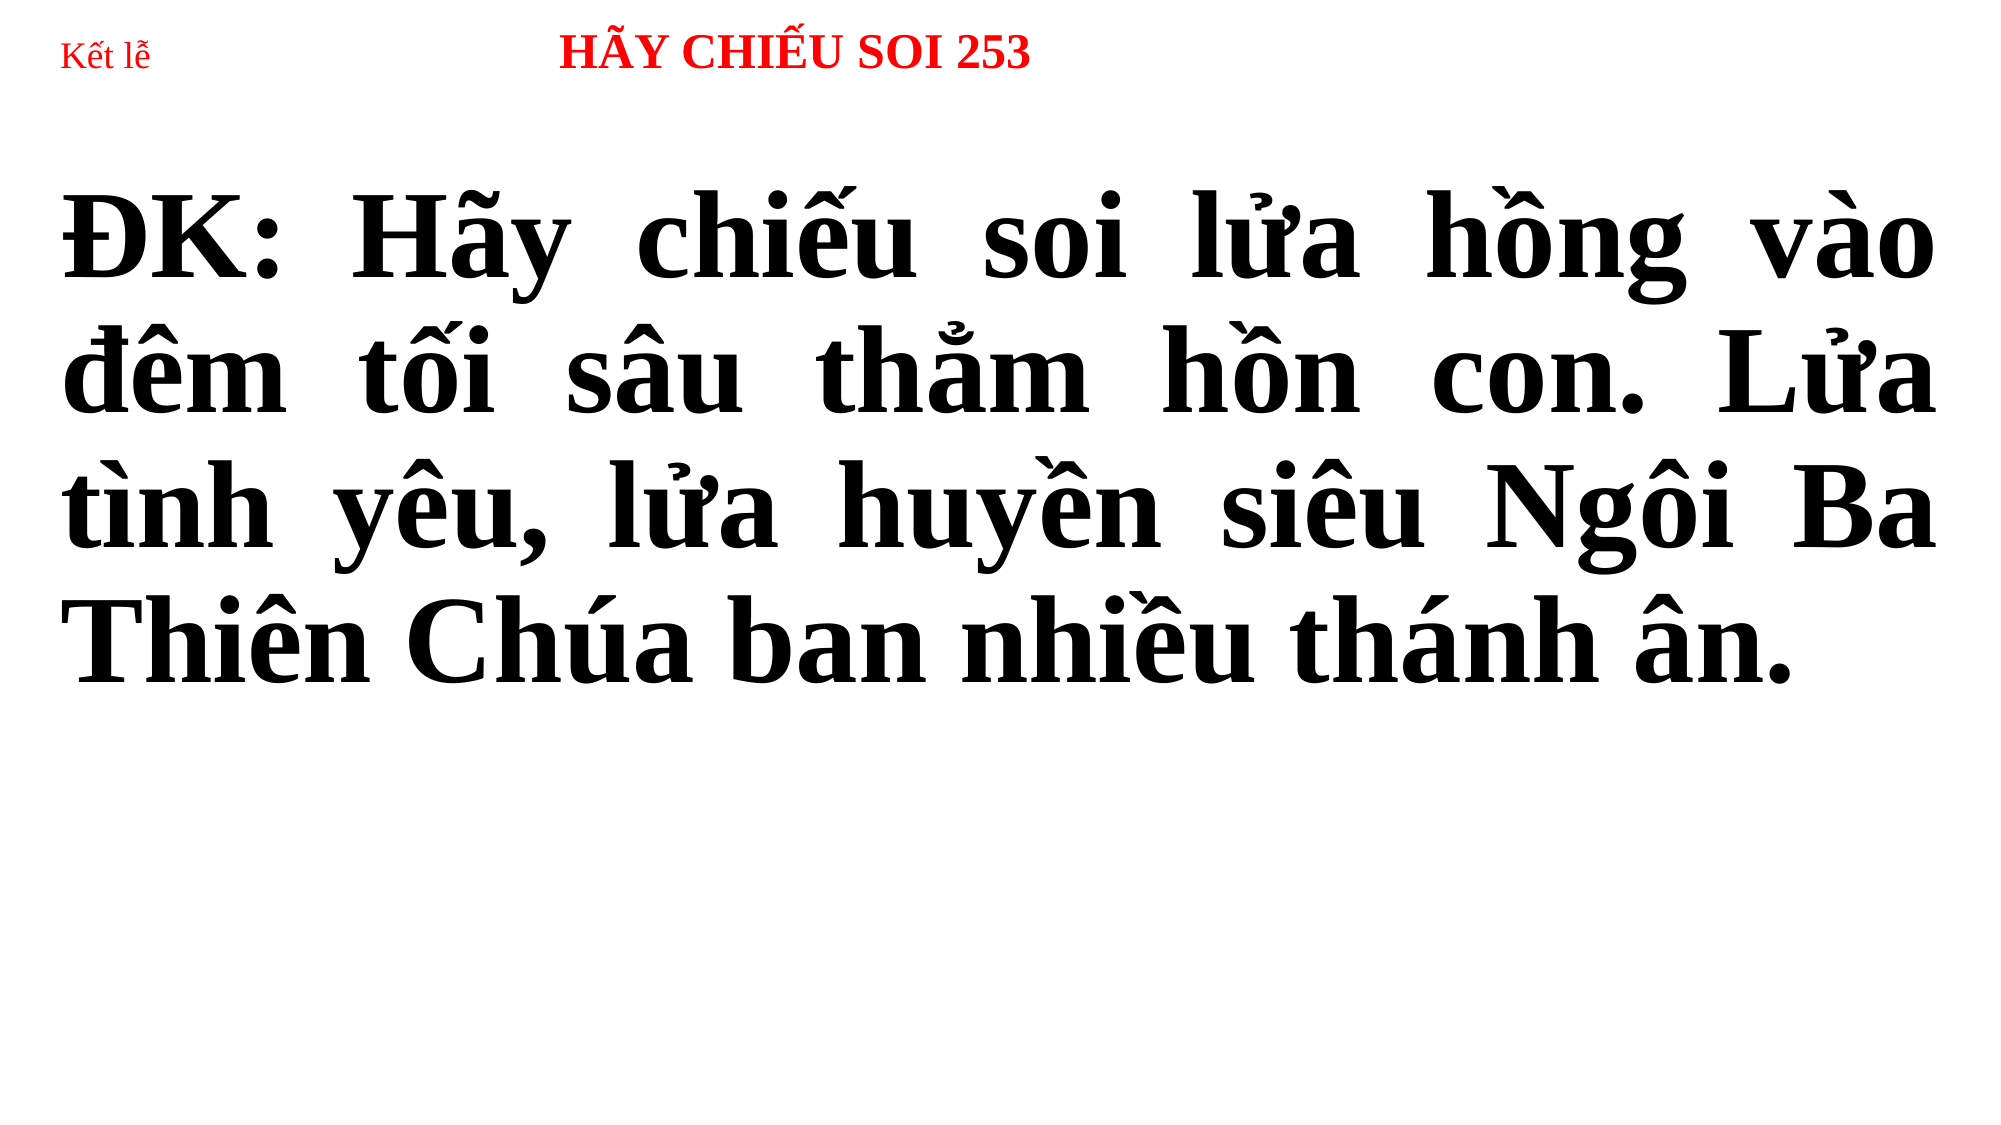

# Kết lễ                                           HÃY CHIẾU SOI 253
ĐK: Hãy chiếu soi lửa hồng vào đêm tối sâu thẳm hồn con. Lửa tình yêu, lửa huyền siêu Ngôi Ba Thiên Chúa ban nhiều thánh ân.